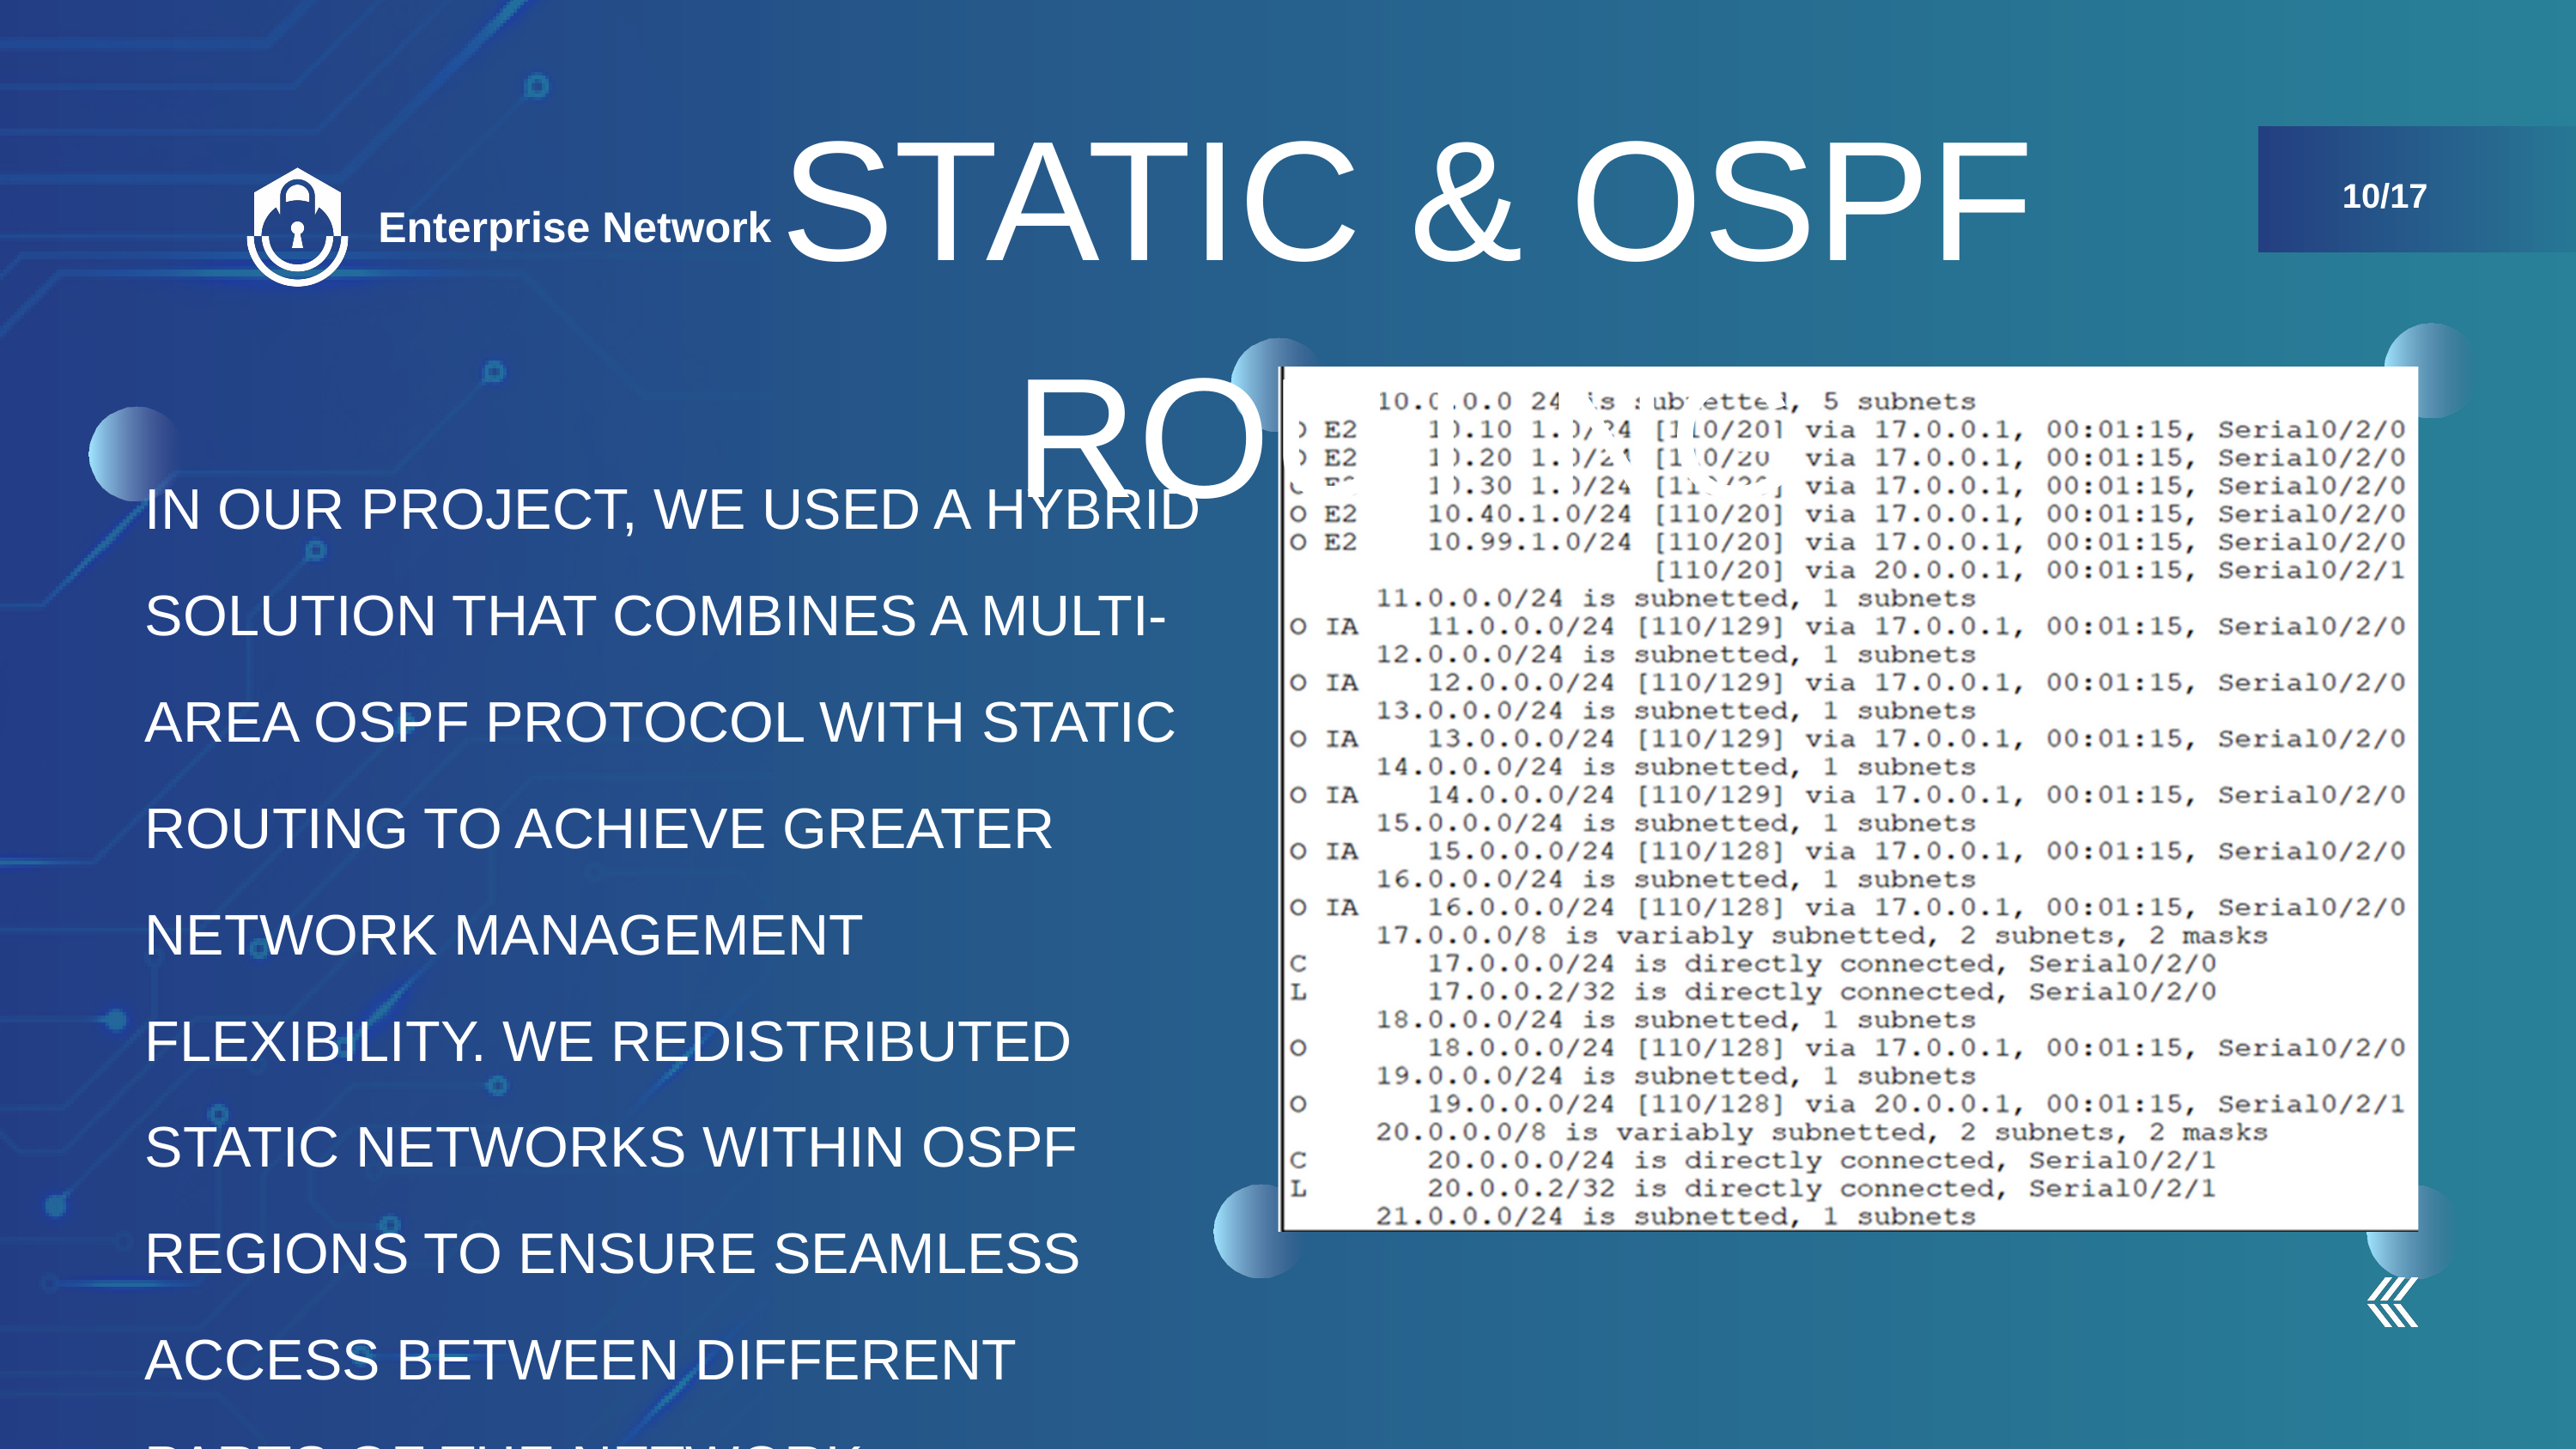

STATIC & OSPF ROUTING

10/17
Enterprise Network

IN OUR PROJECT, WE USED A HYBRID SOLUTION THAT COMBINES A MULTI-AREA OSPF PROTOCOL WITH STATIC ROUTING TO ACHIEVE GREATER NETWORK MANAGEMENT FLEXIBILITY. WE REDISTRIBUTED STATIC NETWORKS WITHIN OSPF REGIONS TO ENSURE SEAMLESS ACCESS BETWEEN DIFFERENT PARTS OF THE NETWORK